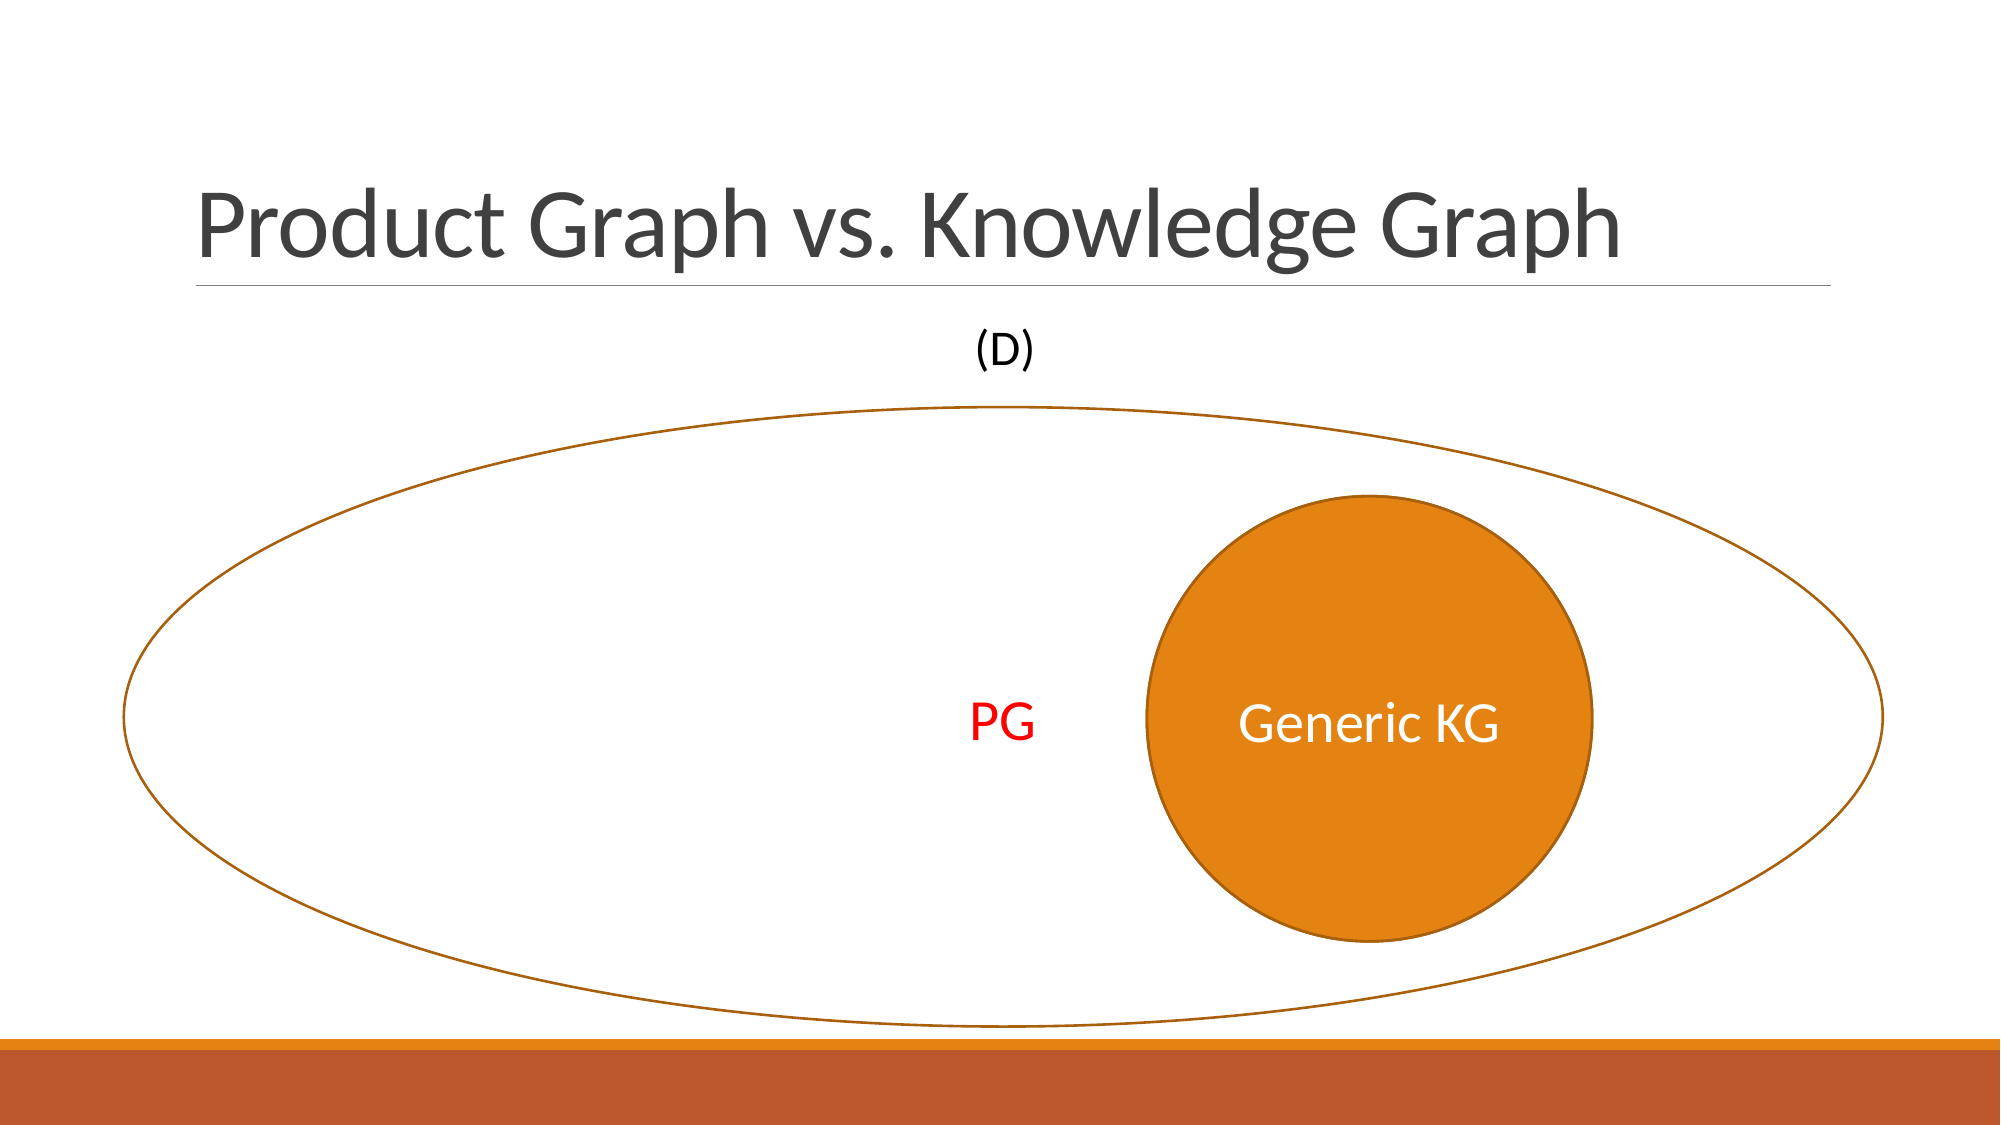

# Product Graph vs. Knowledge Graph
(D)
PG

Generic KG